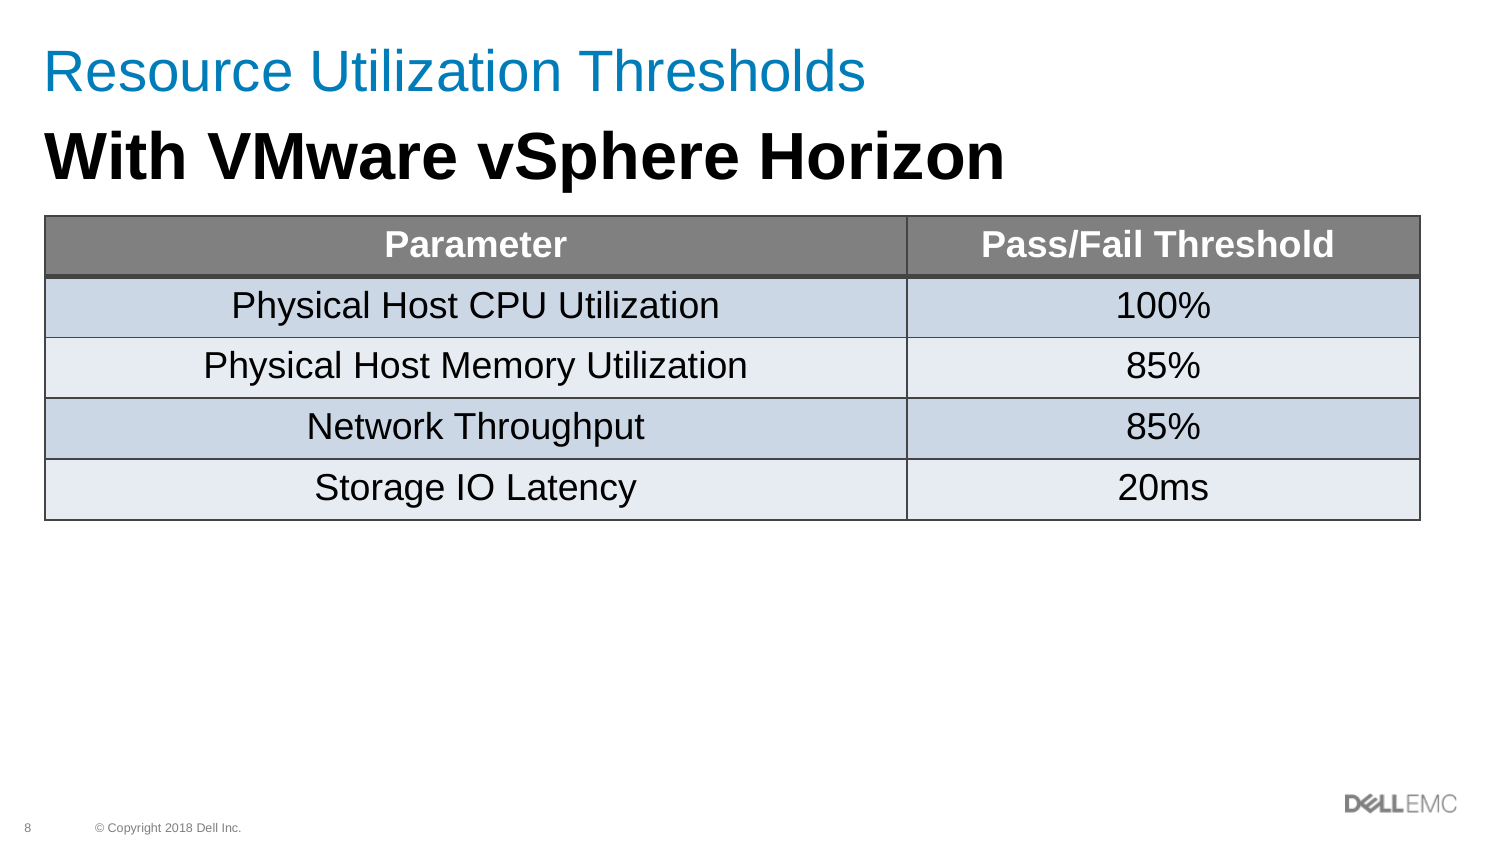

# Resource Utilization Thresholds
With VMware vSphere Horizon
| Parameter | Pass/Fail Threshold |
| --- | --- |
| Physical Host CPU Utilization | 100% |
| Physical Host Memory Utilization | 85% |
| Network Throughput | 85% |
| Storage IO Latency | 20ms |